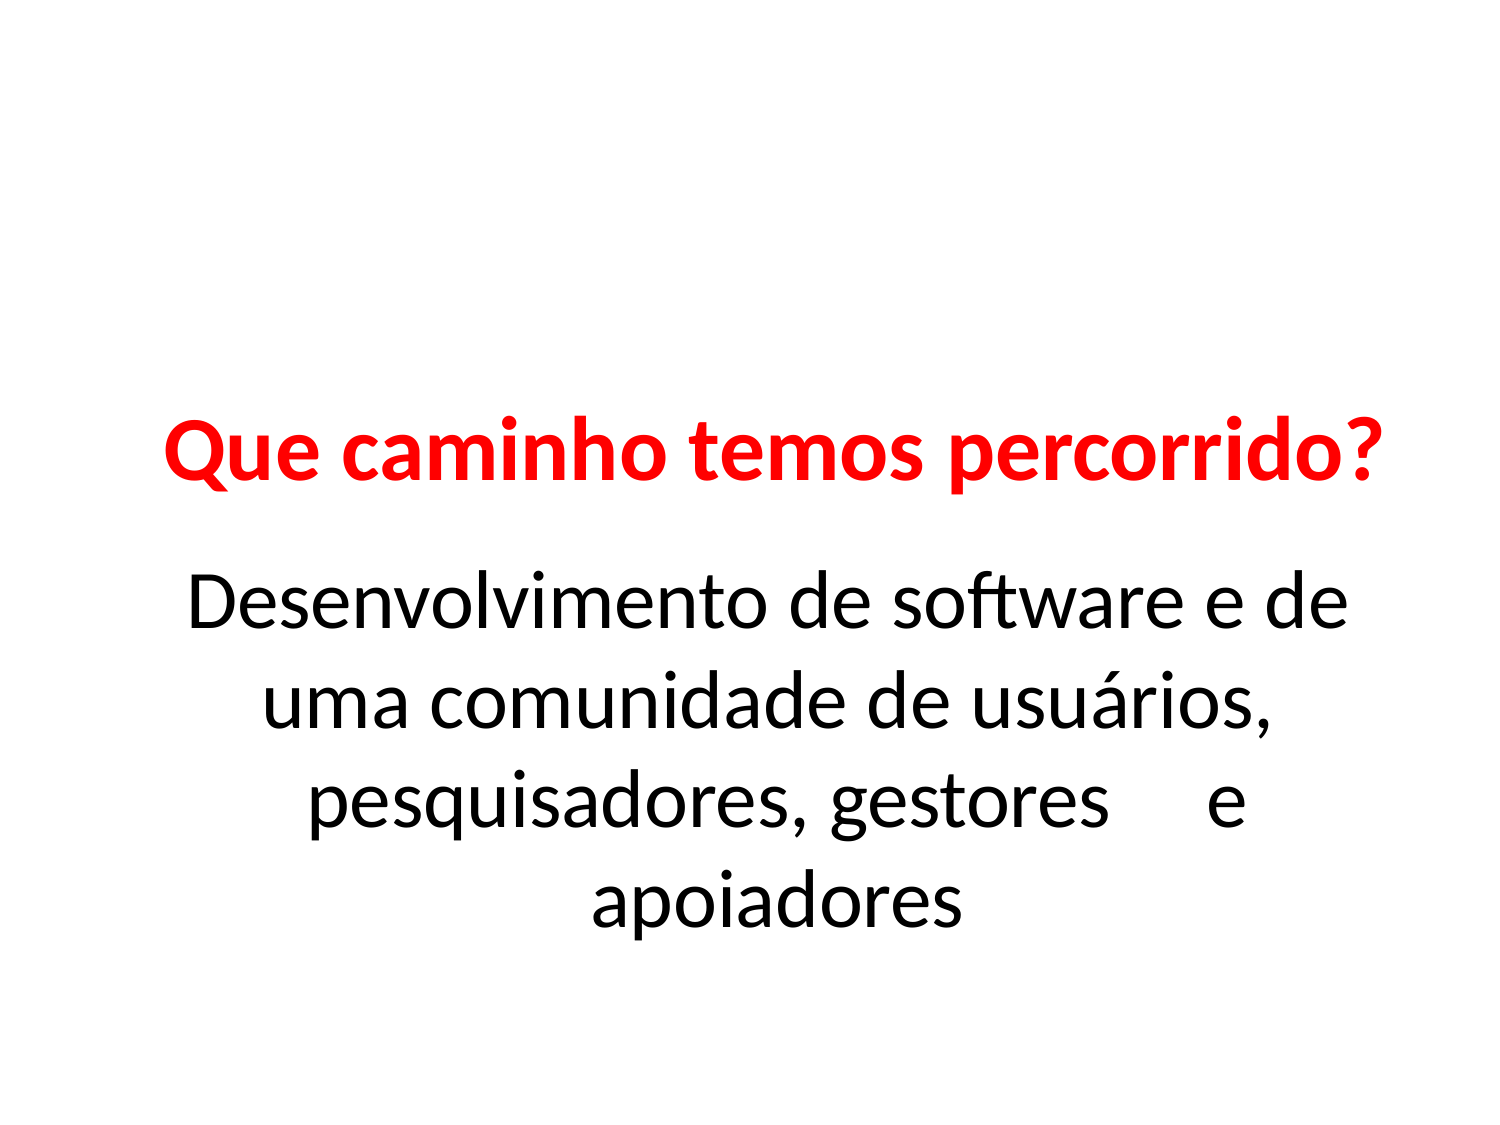

# Que caminho temos percorrido?
Desenvolvimento de software e de  uma comunidade de usuários,  pesquisadores, gestores	e apoiadores